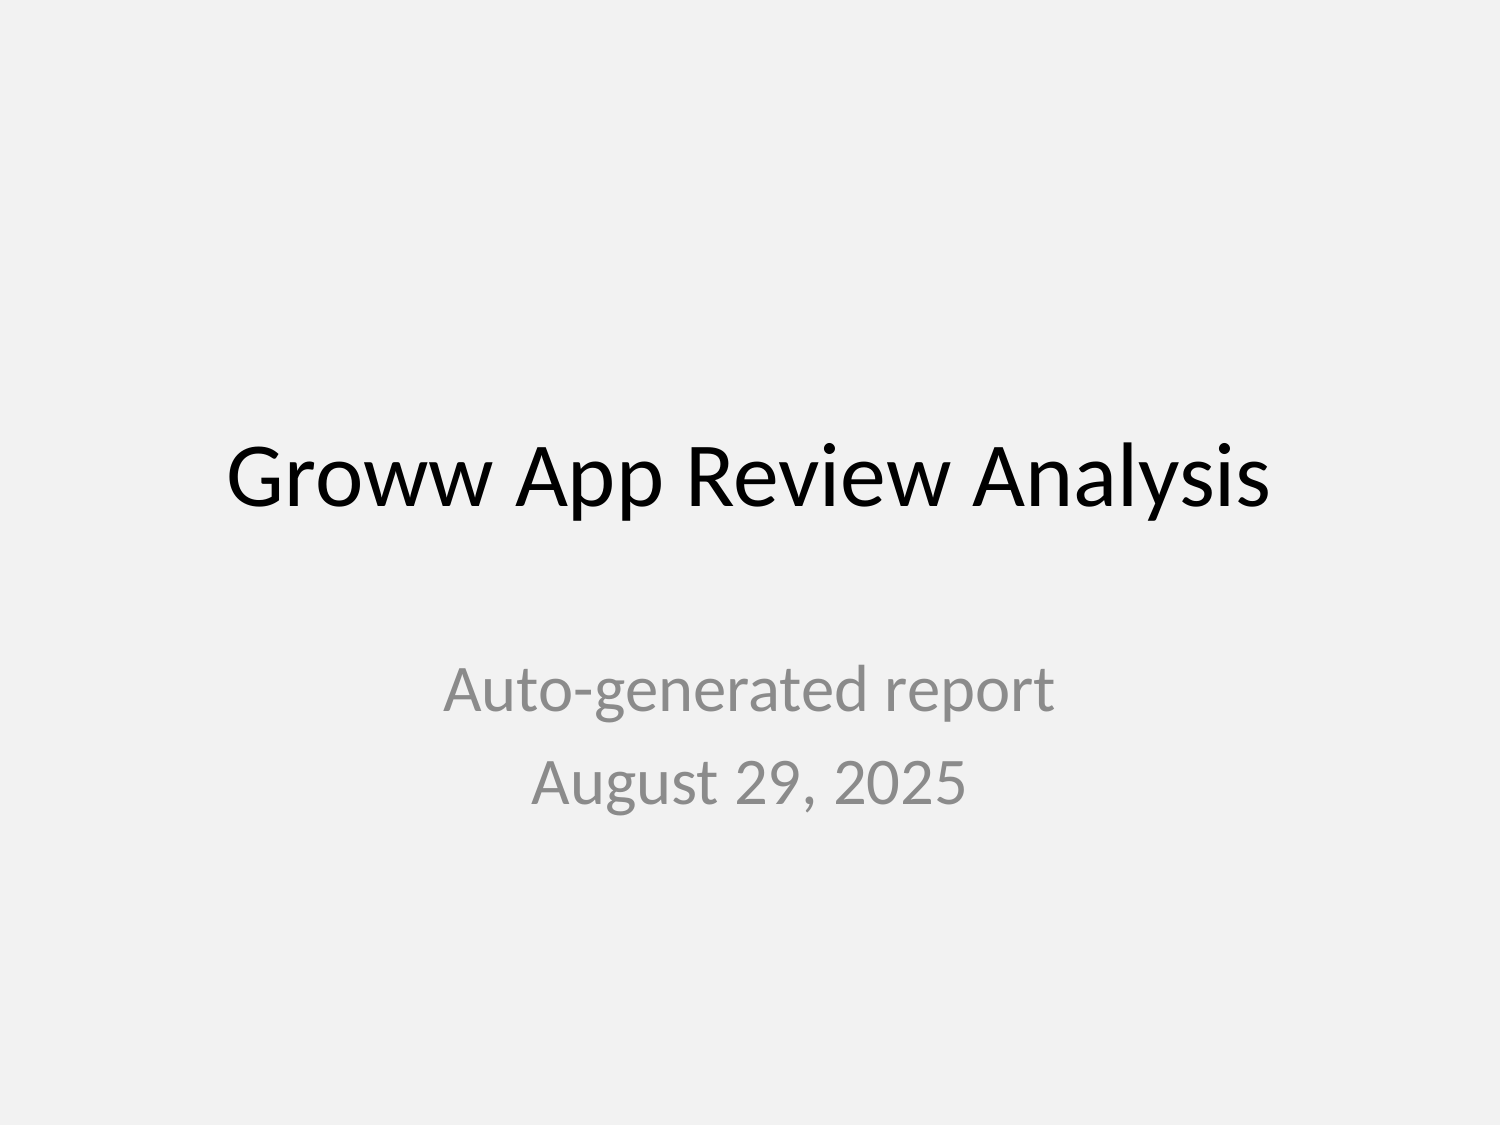

# Groww App Review Analysis
Auto-generated report
August 29, 2025